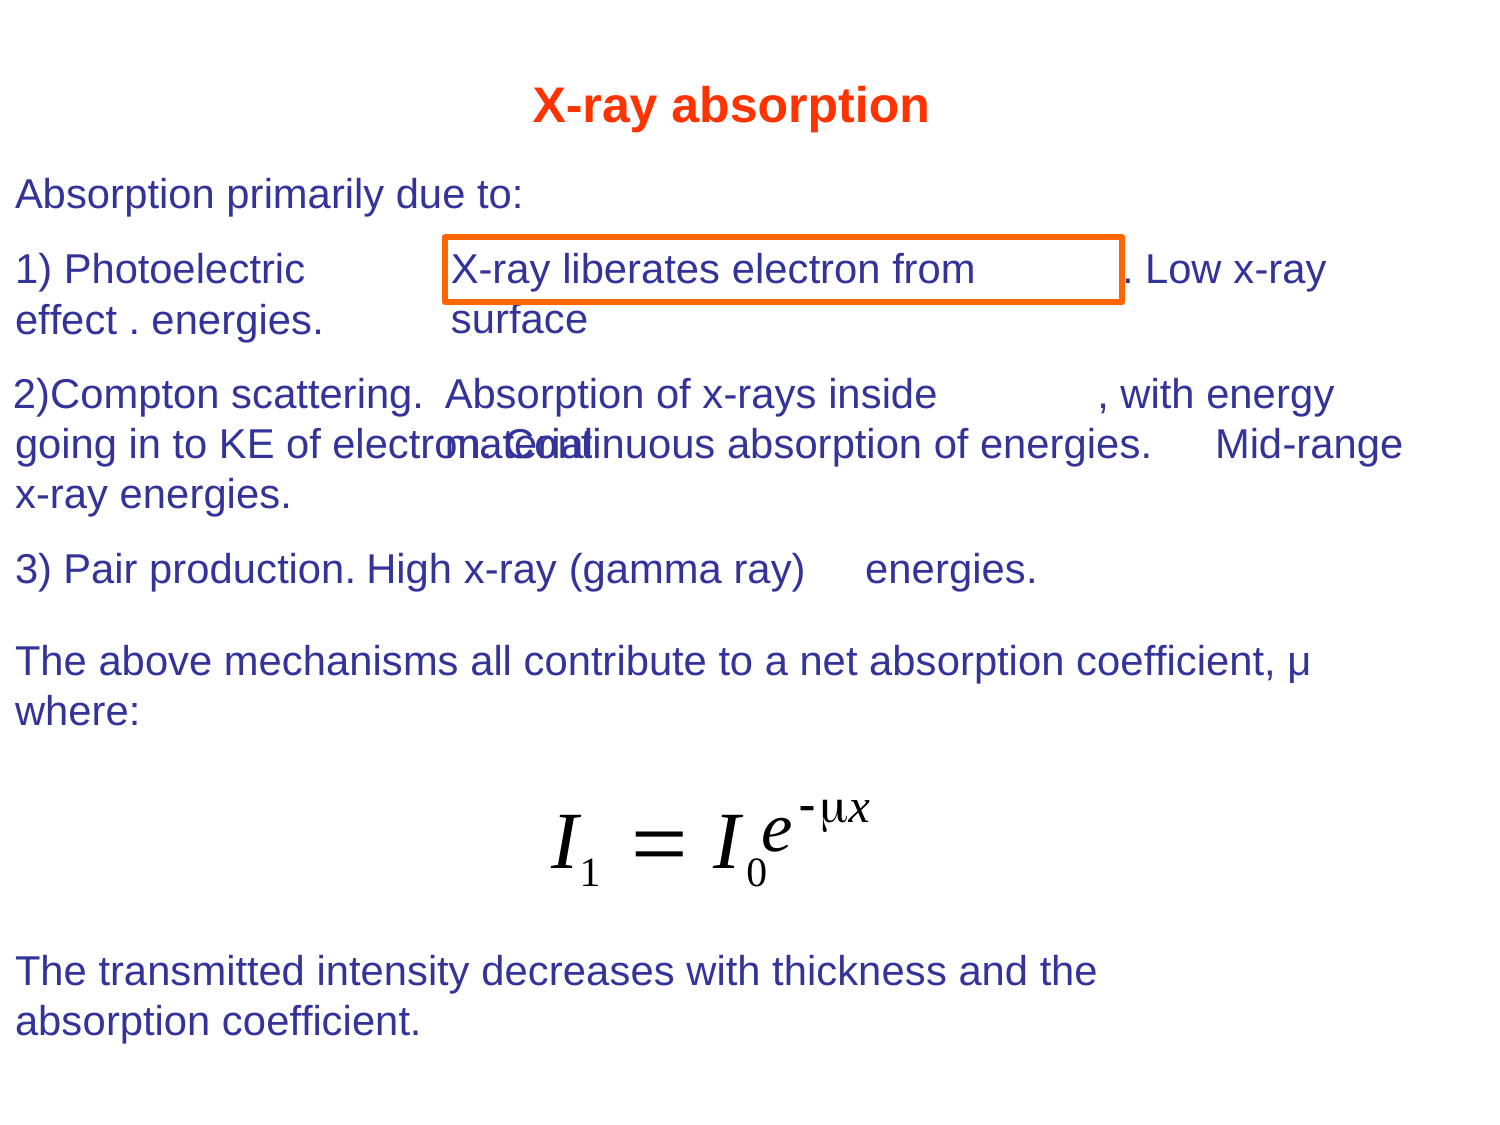

# X-ray absorption
Absorption primarily due to:

1) Photoelectric effect . energies.
X-ray liberates electron from surface
. Low x-ray
Compton scattering.		, with energy going in to KE of electron. Continuous absorption of energies.	Mid-range x-ray energies.

Pair production.	energies.

The above mechanisms all contribute to a net absorption coefficient, μ where:

I1	= I0

The transmitted intensity decreases with thickness and the absorption coefficient.
Absorption of x-rays inside material
High x-ray (gamma ray)
e−μx